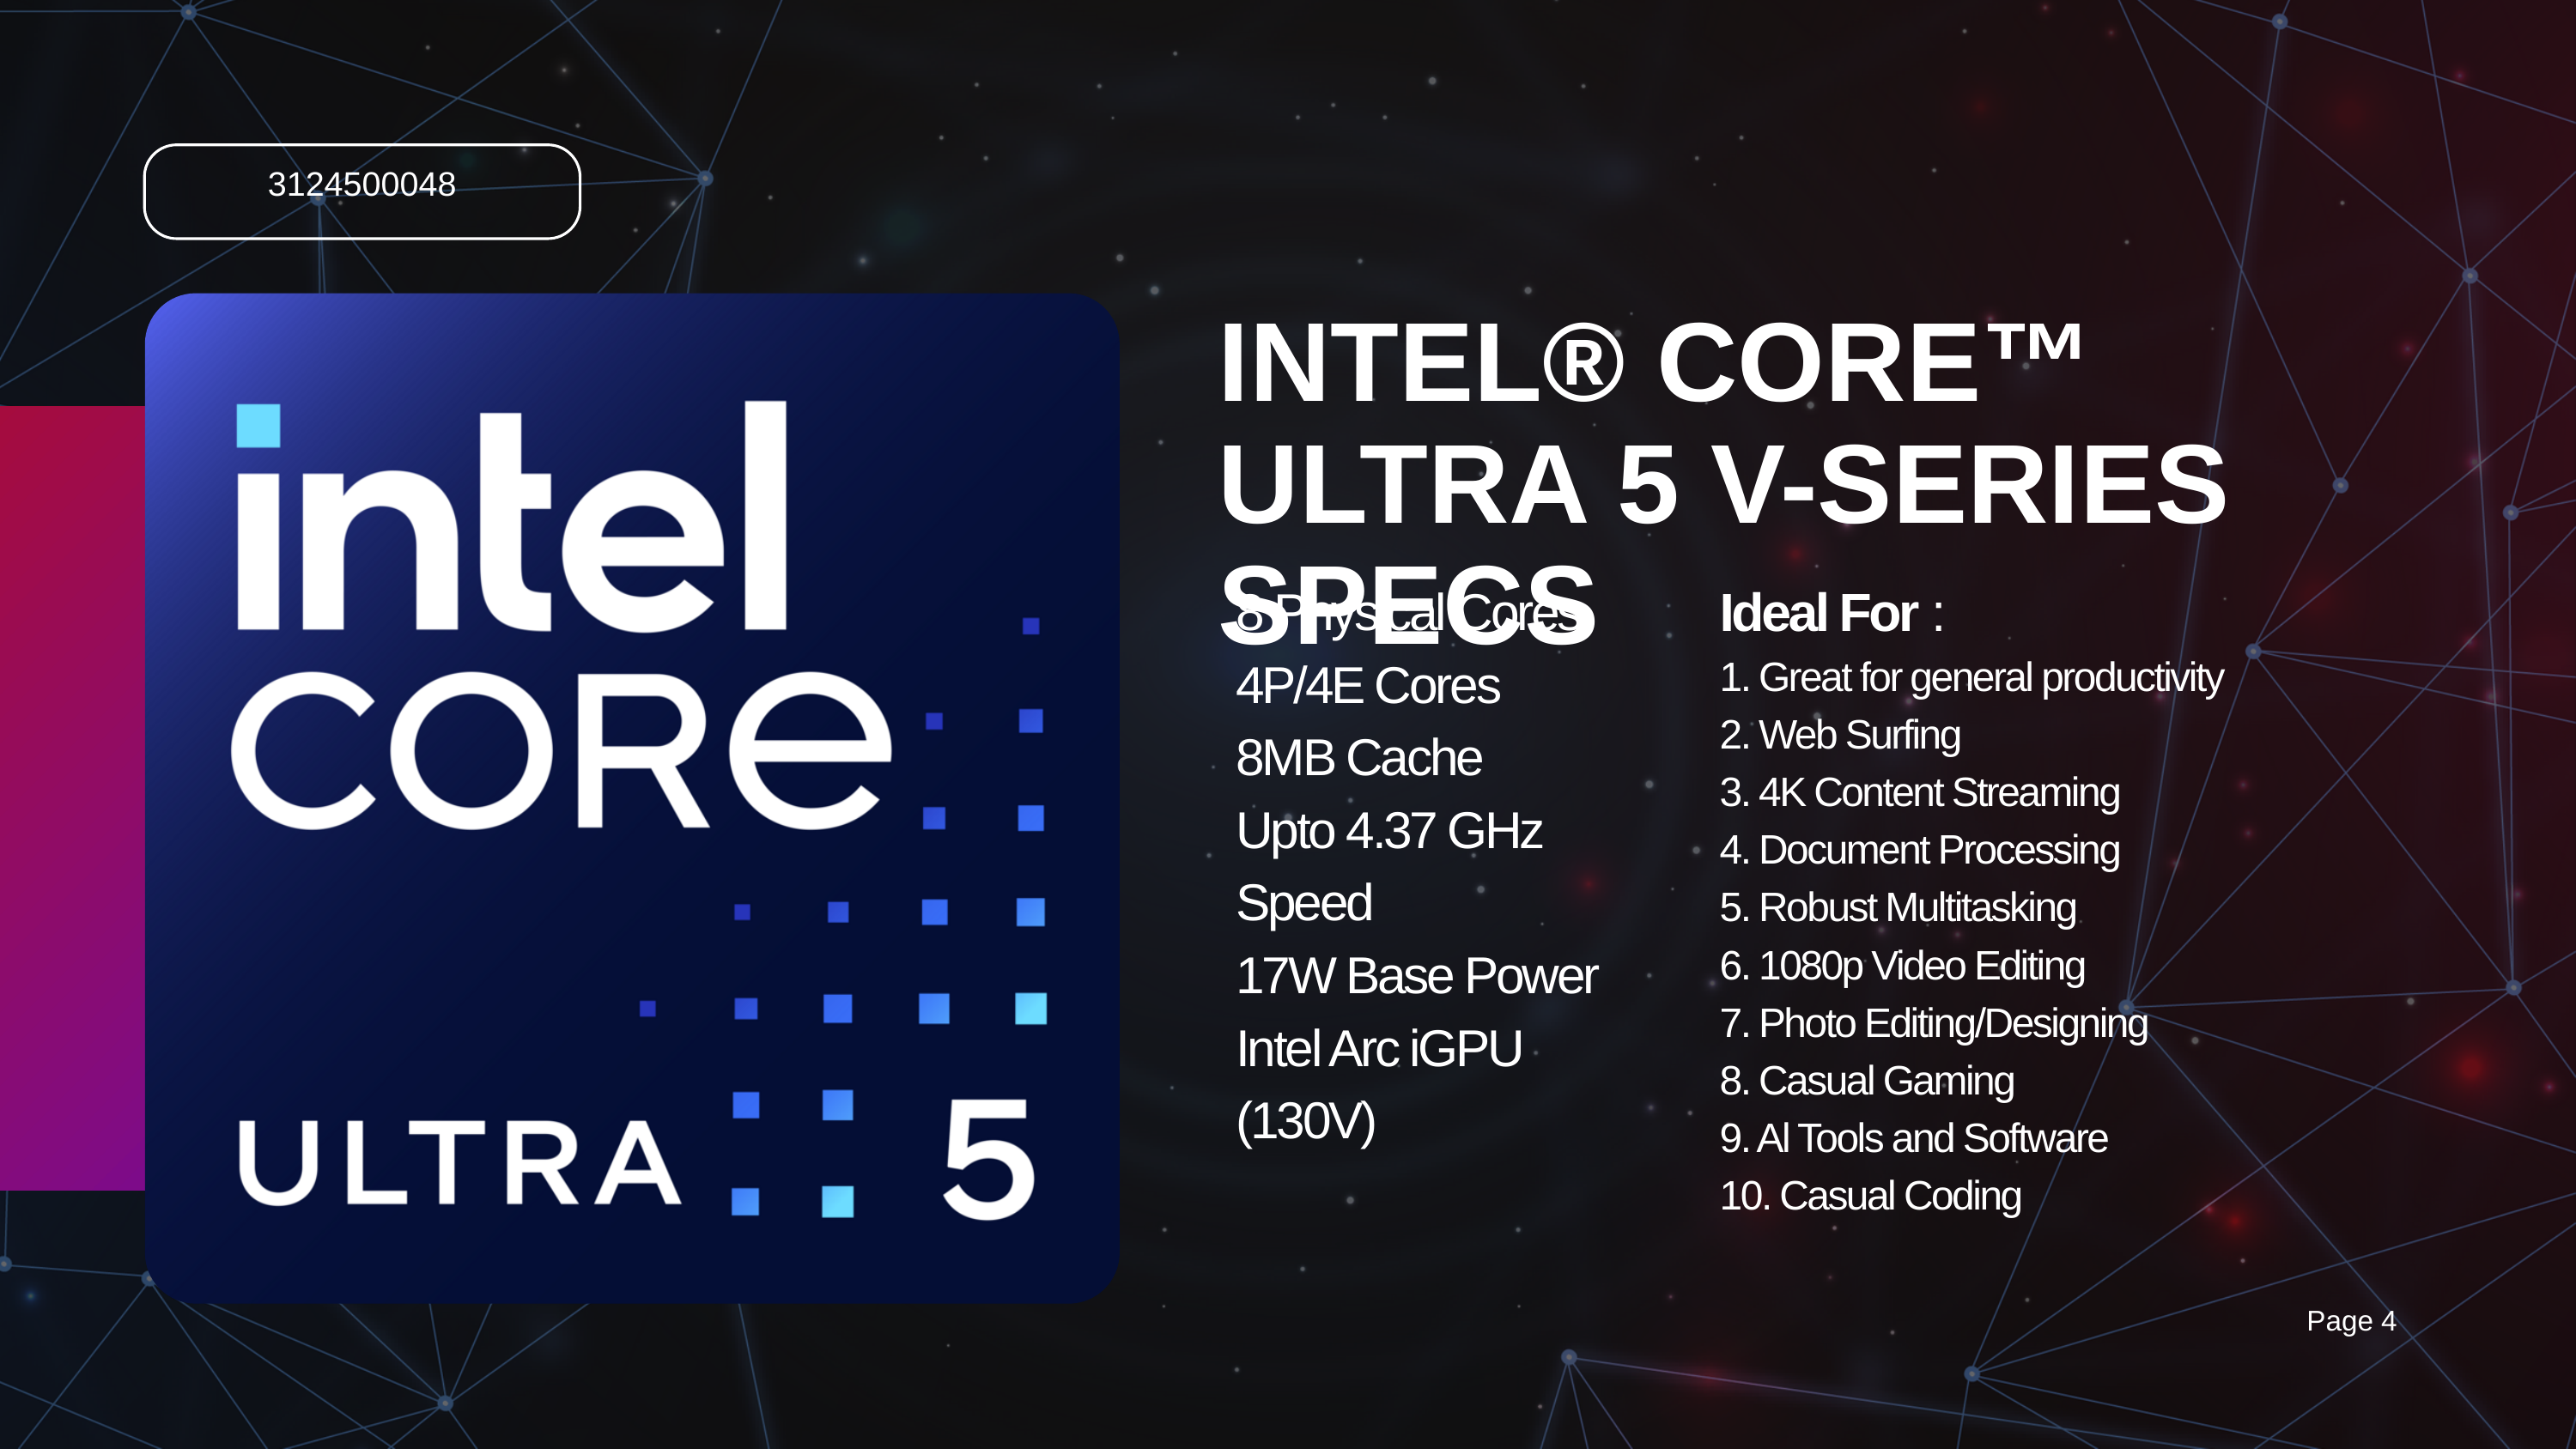

3124500048

INTEL® CORE™ ULTRA 5 V-SERIES SPECS

Ideal For :
1. Great for general productivity
2. Web Surfing
3. 4K Content Streaming
4. Document Processing
5. Robust Multitasking
6. 1080p Video Editing
7. Photo Editing/Designing
8. Casual Gaming
9. Al Tools and Software
10. Casual Coding

8 Physical Cores
4P/4E Cores
8MB Cache
Upto 4.37 GHz Speed
17W Base Power
Intel Arc iGPU (130V)

Page 4